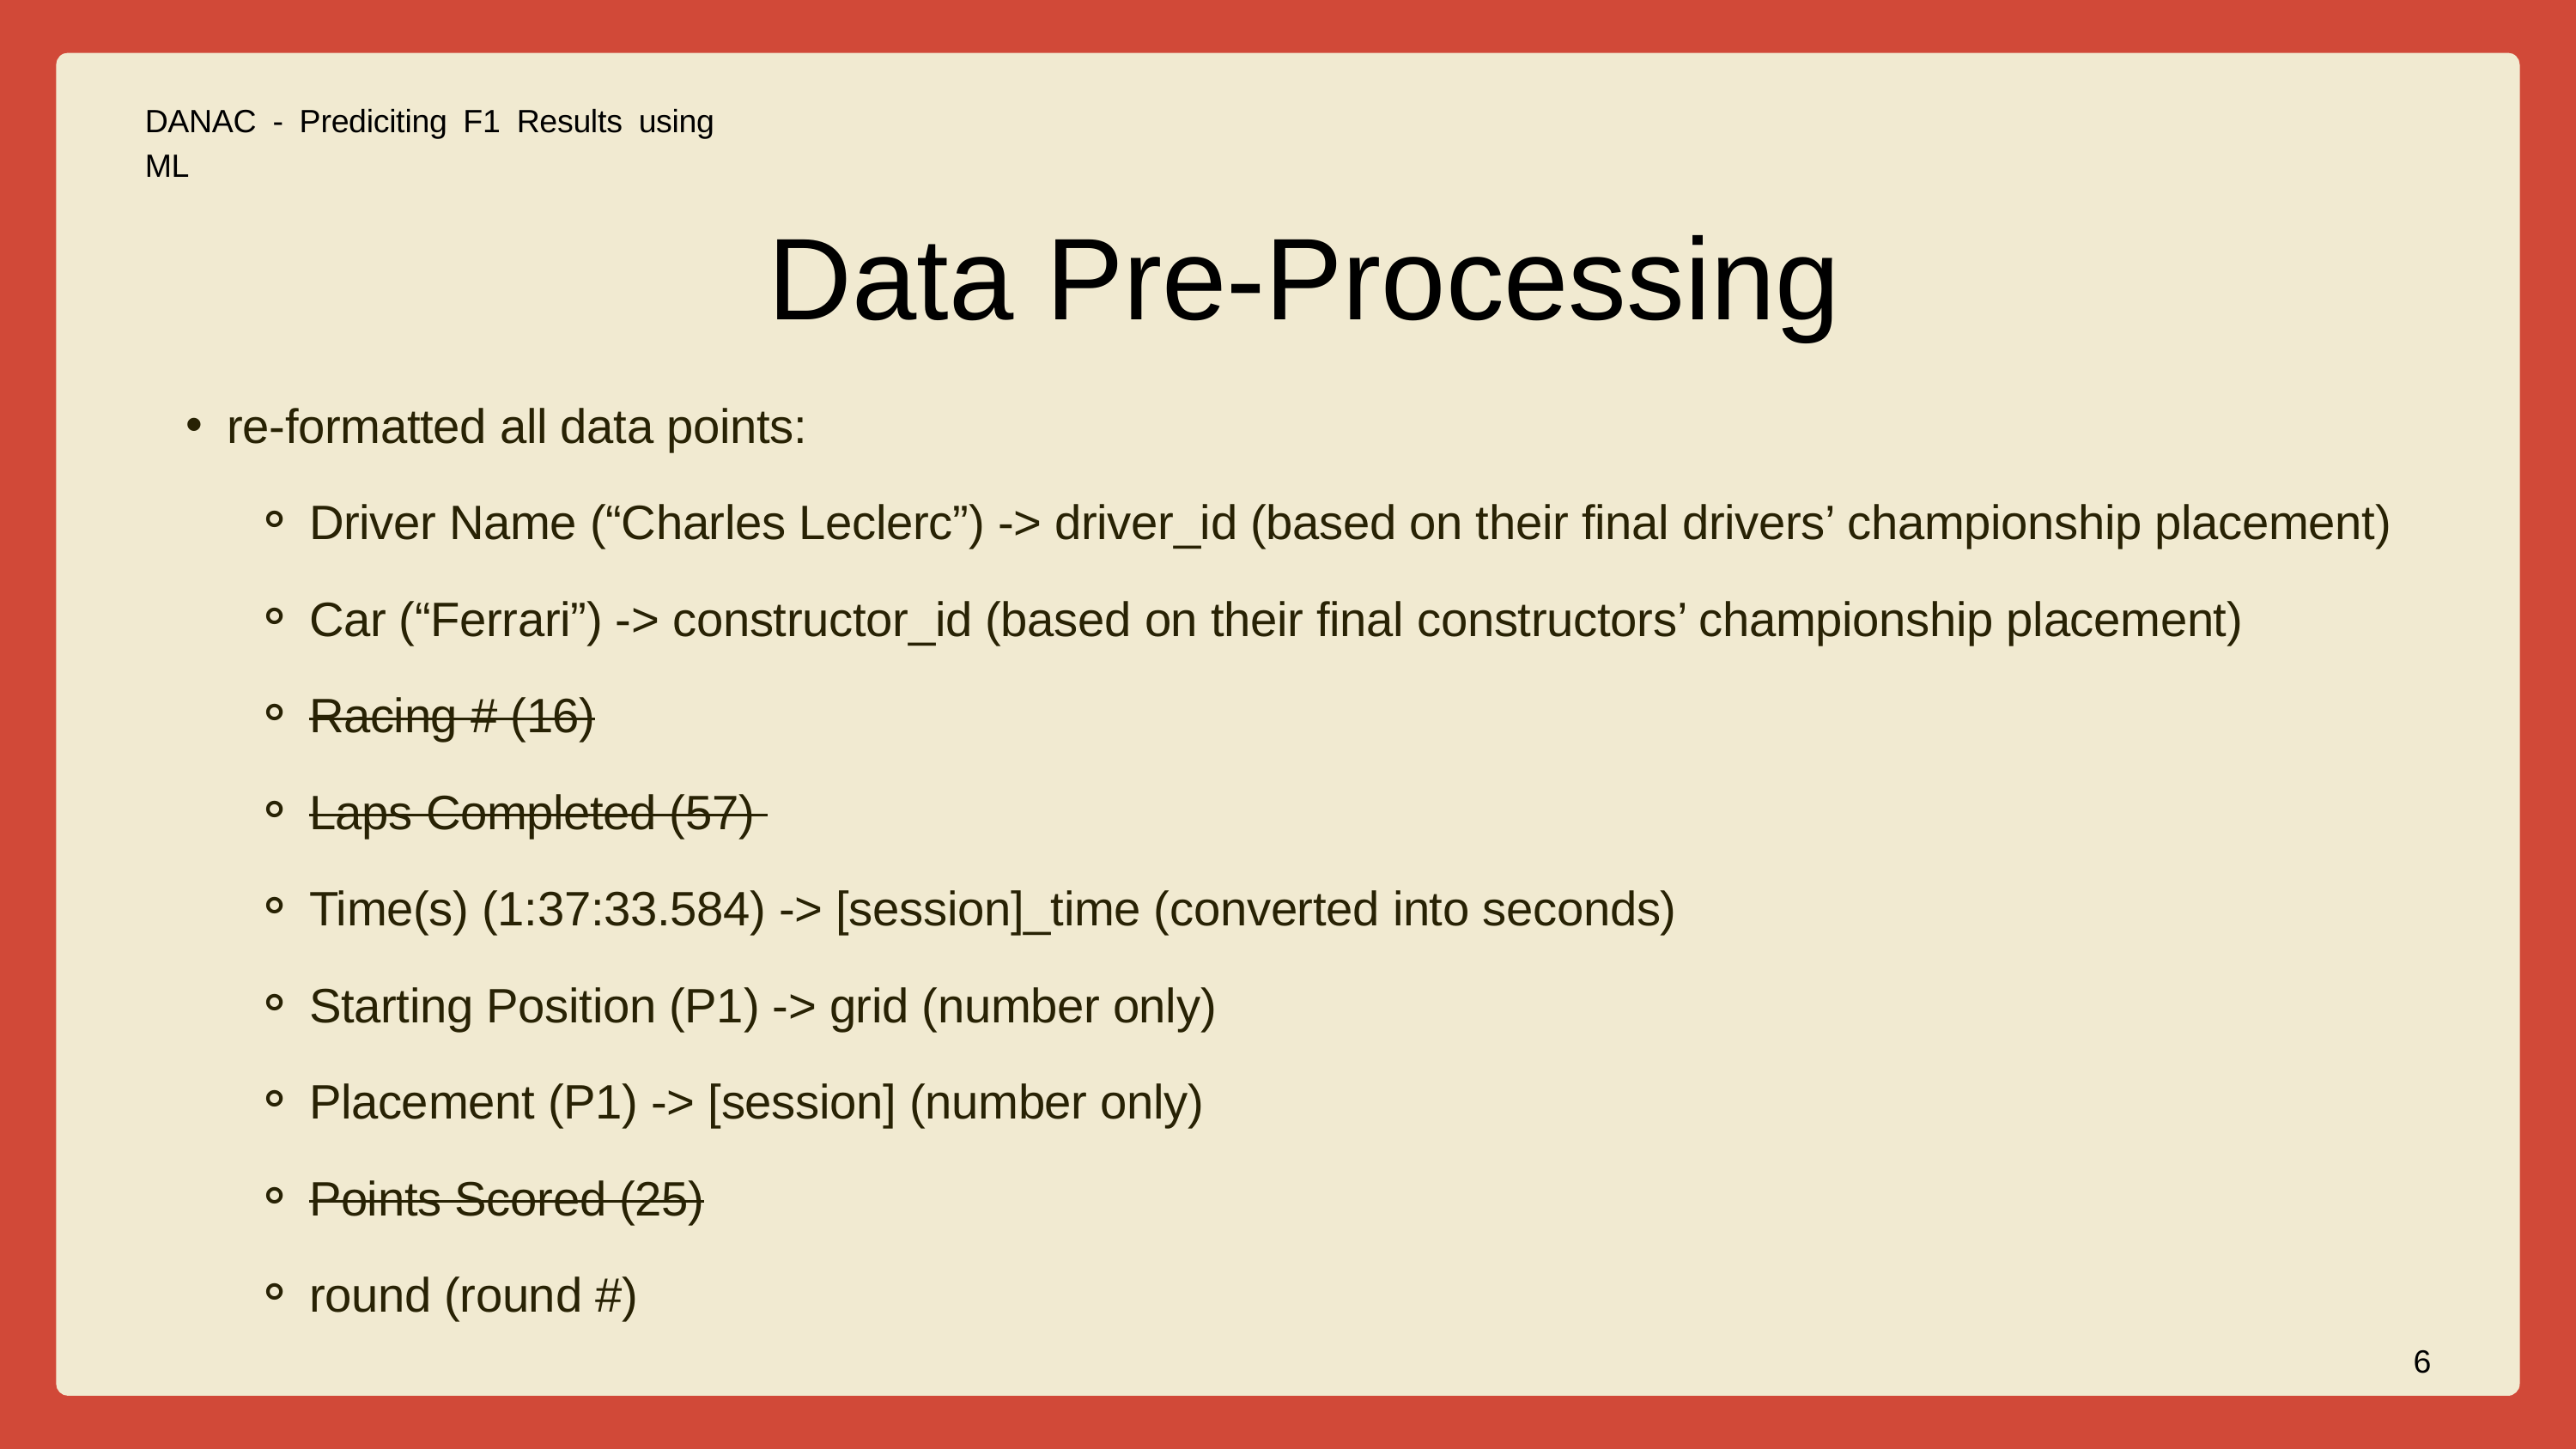

DANAC - Prediciting F1 Results using ML
Data Pre-Processing
re-formatted all data points:
Driver Name (“Charles Leclerc”) -> driver_id (based on their final drivers’ championship placement)
Car (“Ferrari”) -> constructor_id (based on their final constructors’ championship placement)
Racing # (16)
Laps Completed (57)
Time(s) (1:37:33.584) -> [session]_time (converted into seconds)
Starting Position (P1) -> grid (number only)
Placement (P1) -> [session] (number only)
Points Scored (25)
round (round #)
6